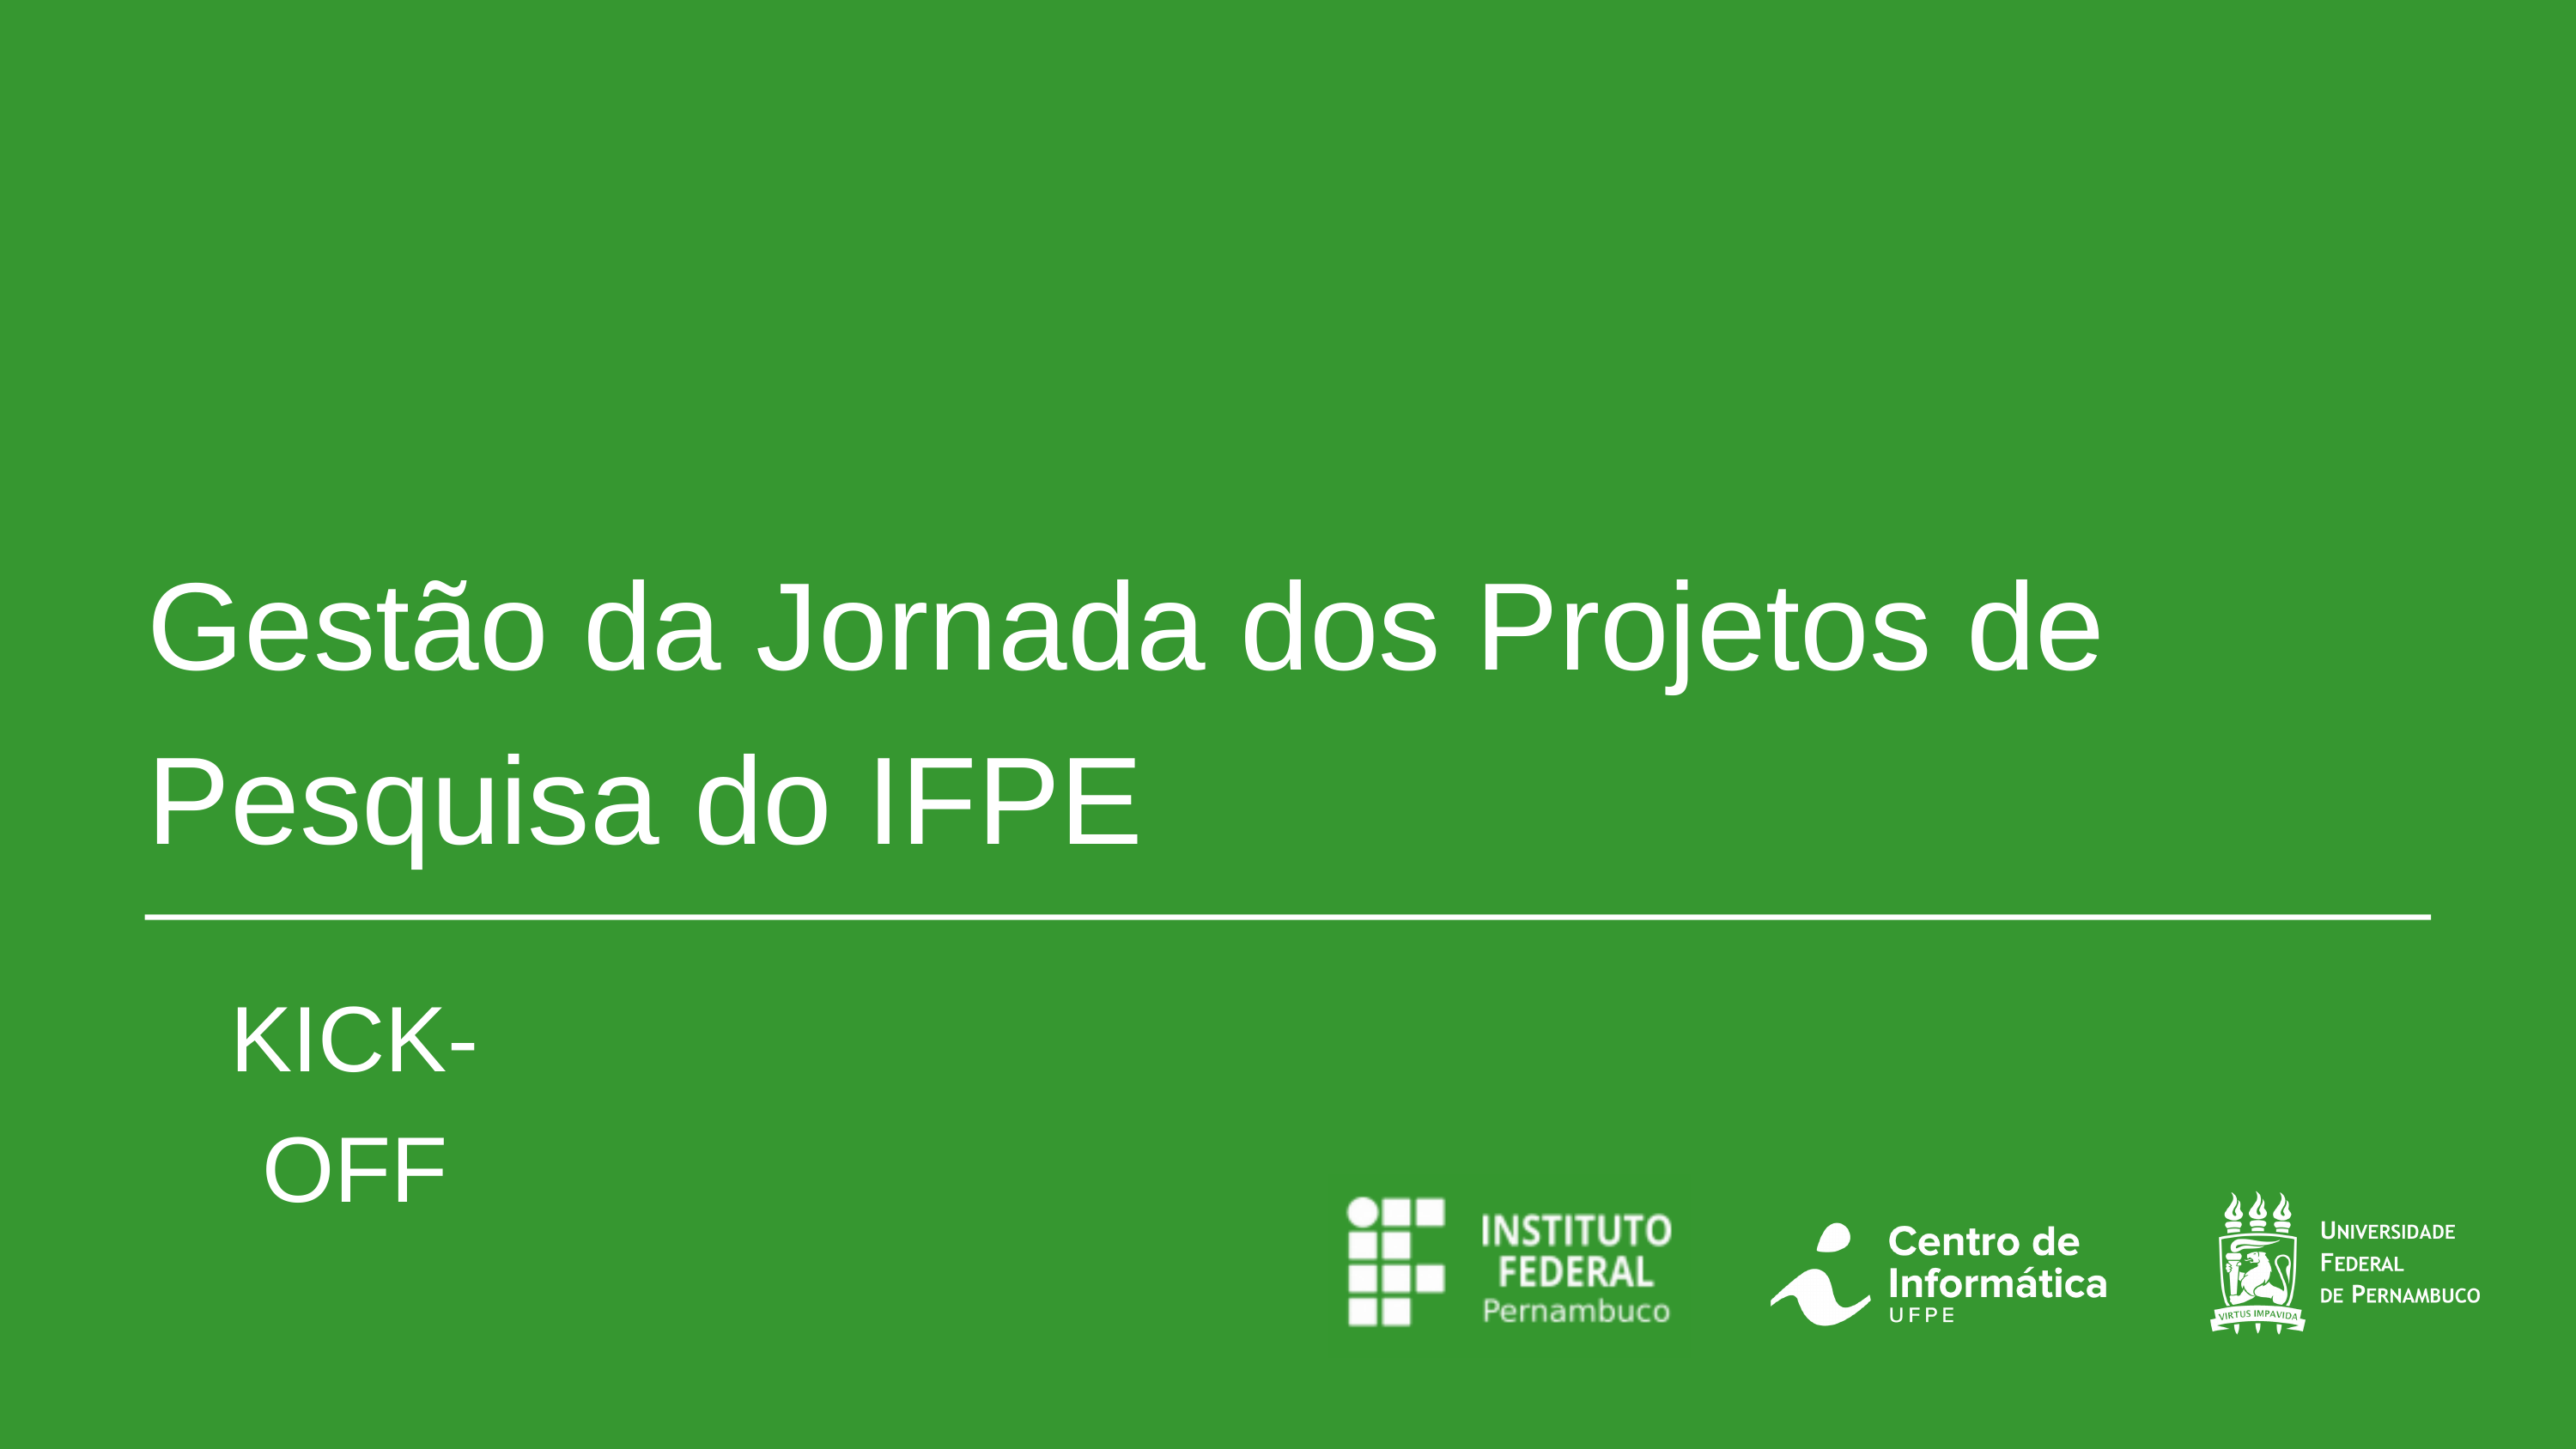

Gestão da Jornada dos Projetos de Pesquisa do IFPE

KICK-OFF